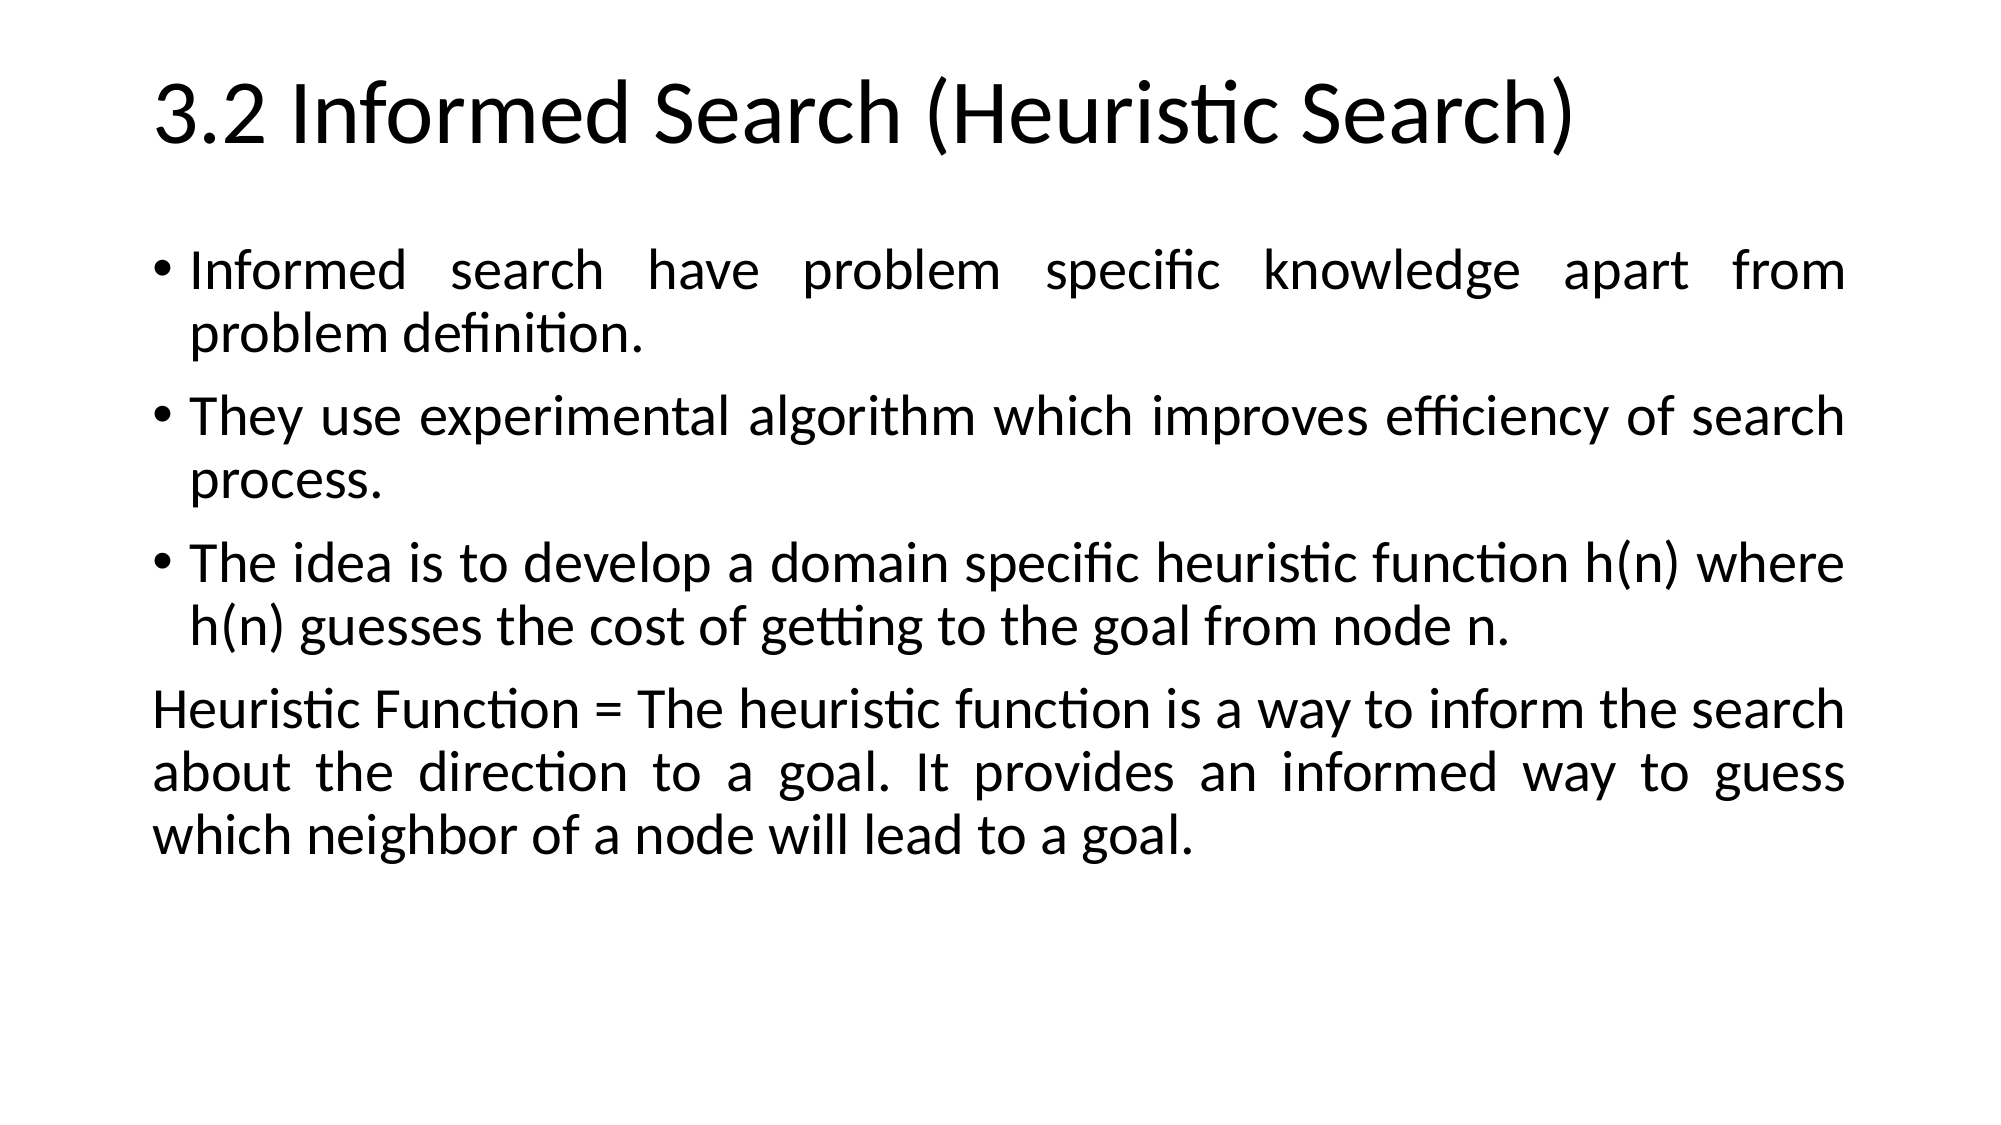

# 3.2 Informed Search (Heuristic Search)
Informed search have problem specific knowledge apart from problem definition.
They use experimental algorithm which improves efficiency of search process.
The idea is to develop a domain specific heuristic function h(n) where h(n) guesses the cost of getting to the goal from node n.
Heuristic Function = The heuristic function is a way to inform the search about the direction to a goal. It provides an informed way to guess which neighbor of a node will lead to a goal.